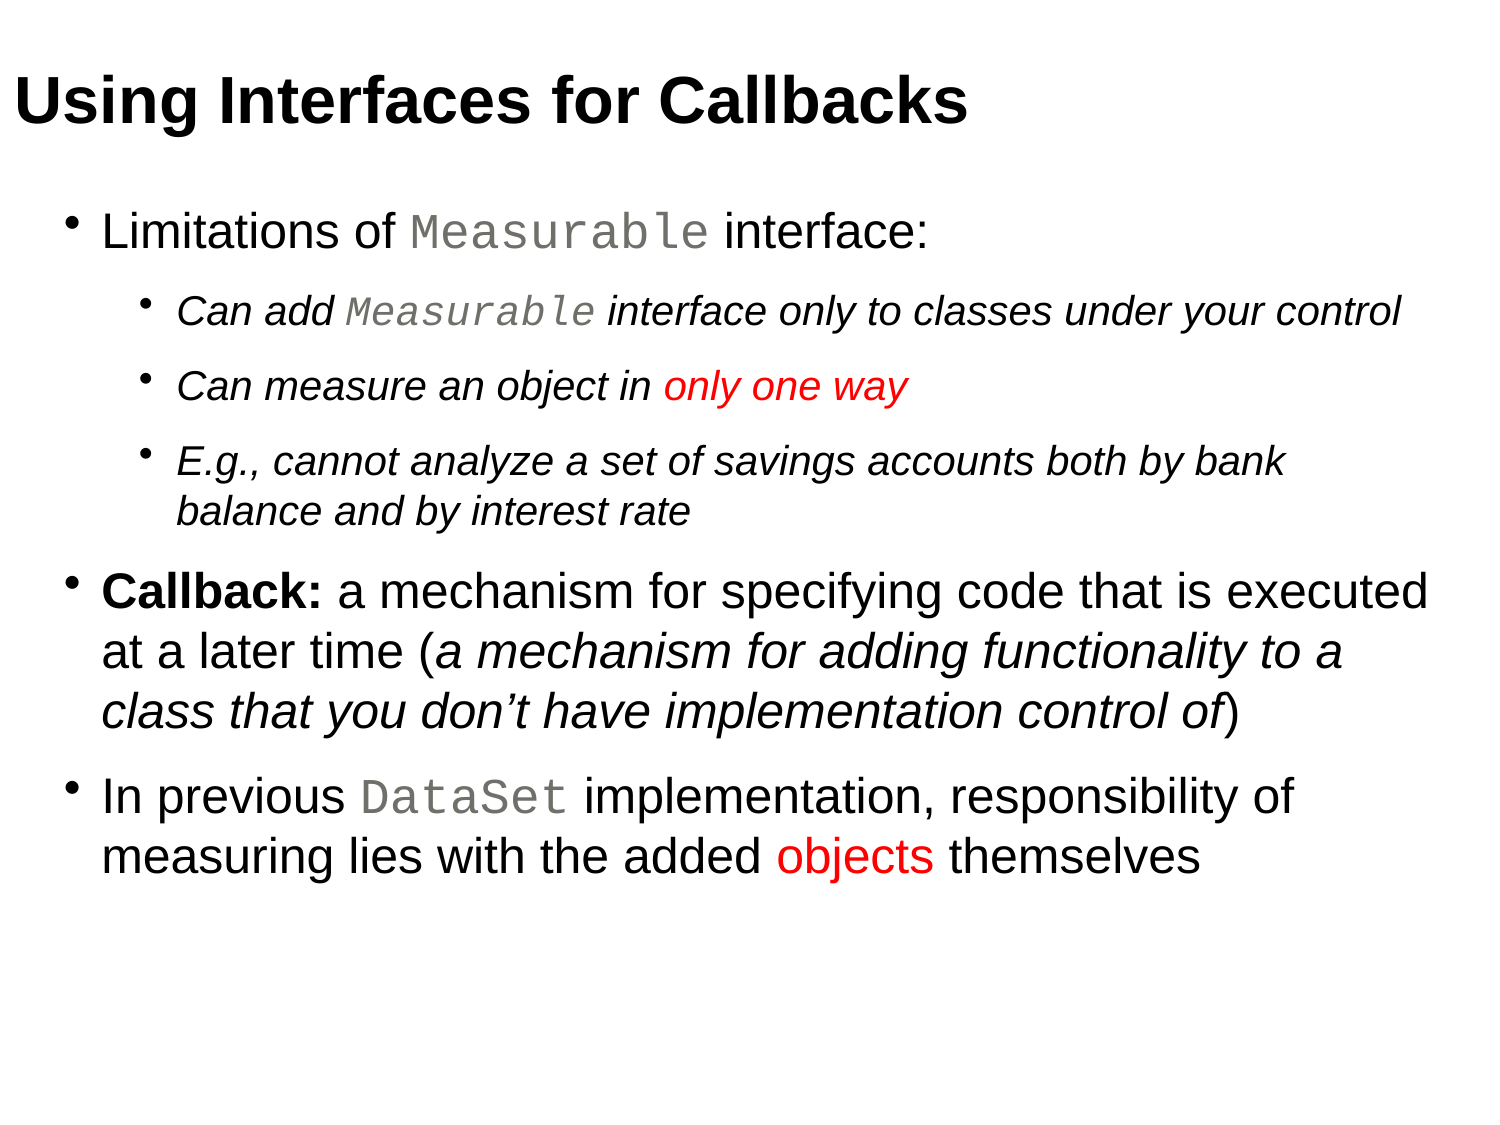

Using Interfaces for Callbacks
Limitations of Measurable interface:
Can add Measurable interface only to classes under your control
Can measure an object in only one way
E.g., cannot analyze a set of savings accounts both by bank balance and by interest rate
Callback: a mechanism for specifying code that is executed at a later time (a mechanism for adding functionality to a class that you don’t have implementation control of)
In previous DataSet implementation, responsibility of measuring lies with the added objects themselves